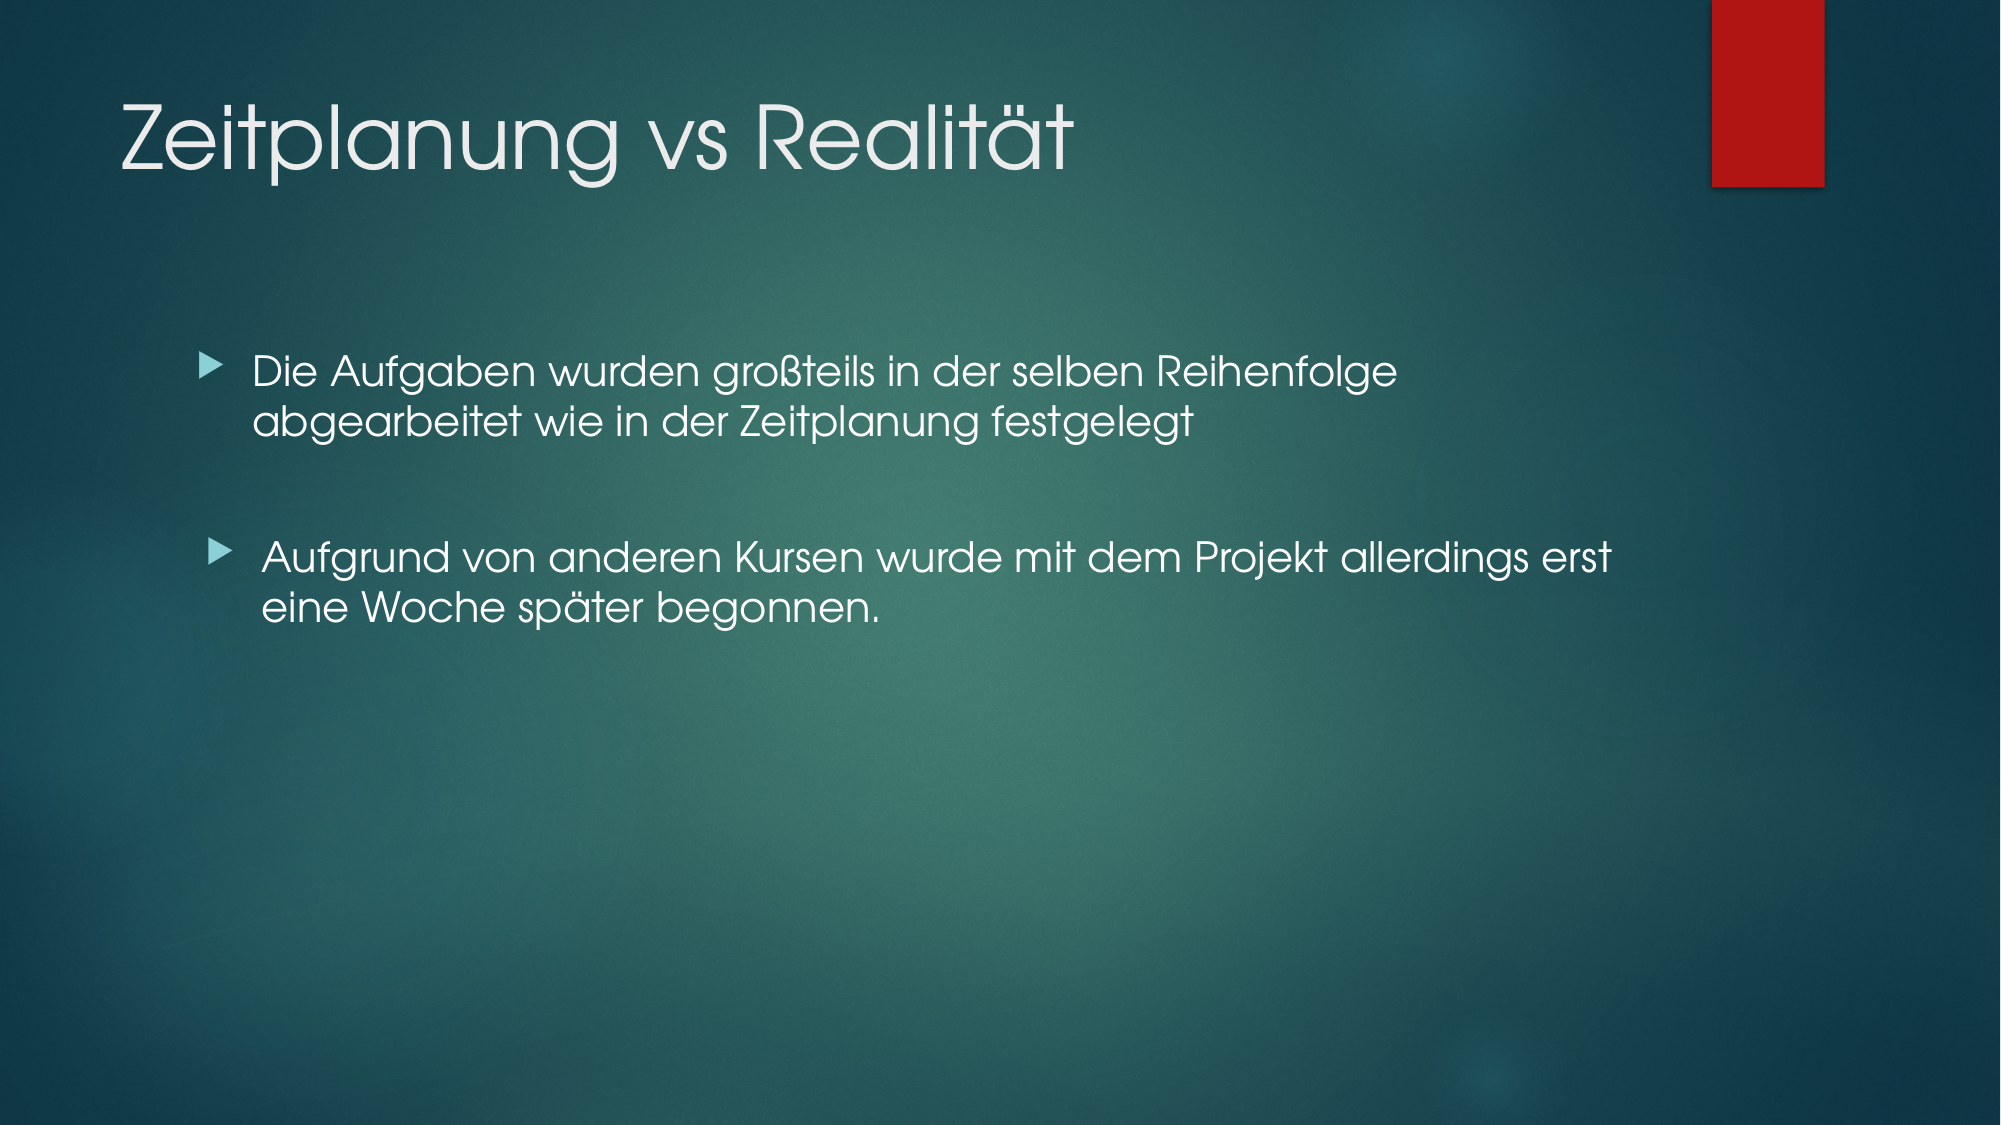

# Zeitplanung vs Realität
Die Aufgaben wurden großteils in der selben Reihenfolge abgearbeitet wie in der Zeitplanung festgelegt

Aufgrund von anderen Kursen wurde mit dem Projekt allerdings erst eine Woche später begonnen.